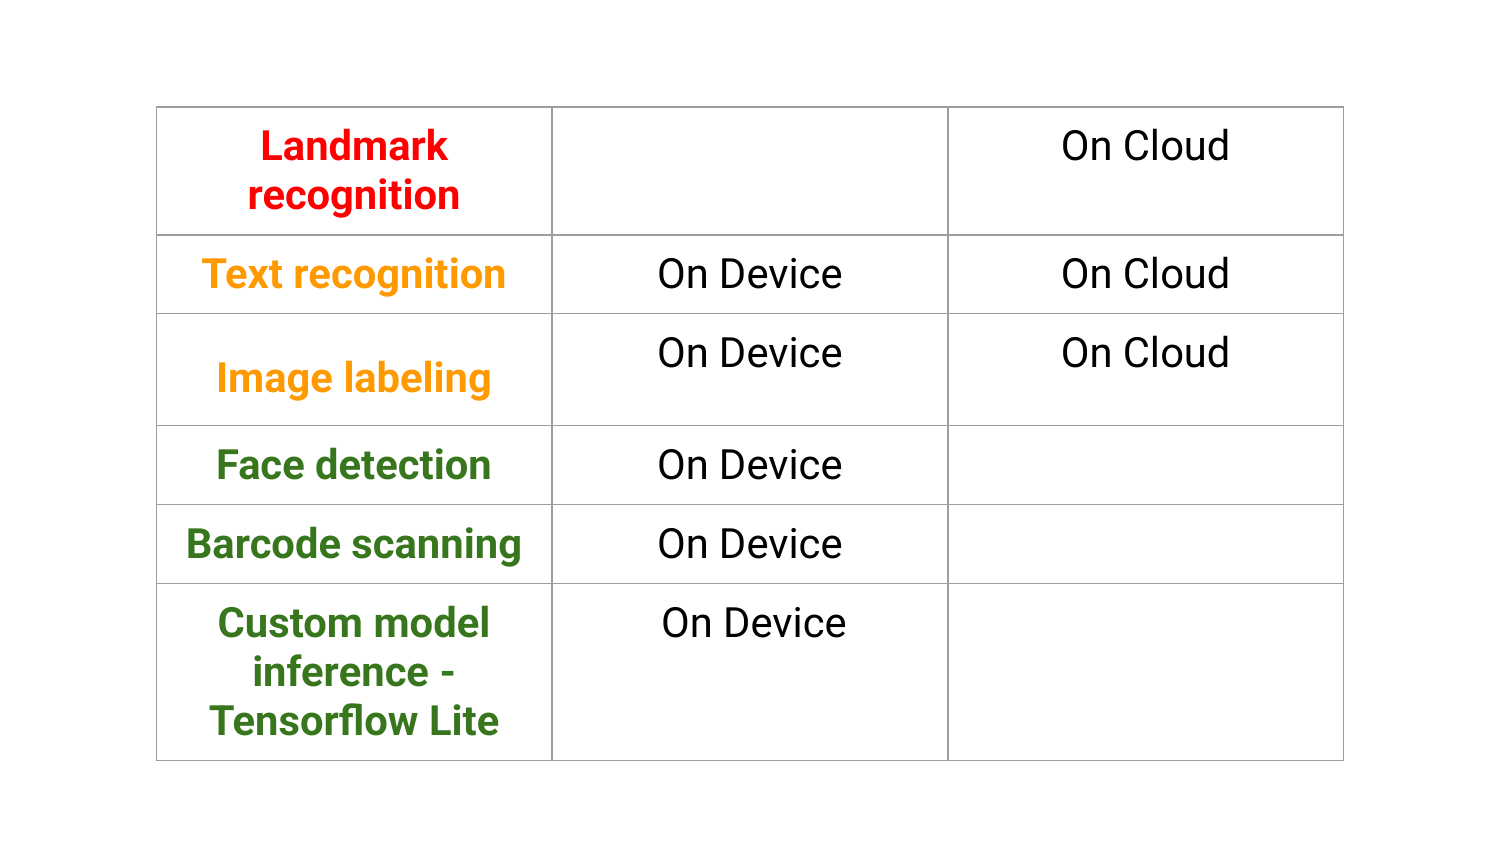

| Landmark recognition |  | On Cloud |
| --- | --- | --- |
| Text recognition | On Device | On Cloud |
| Image labeling | On Device | On Cloud |
| Face detection | On Device |  |
| Barcode scanning | On Device |  |
| Custom model inference - Tensorflow Lite | On Device |  |